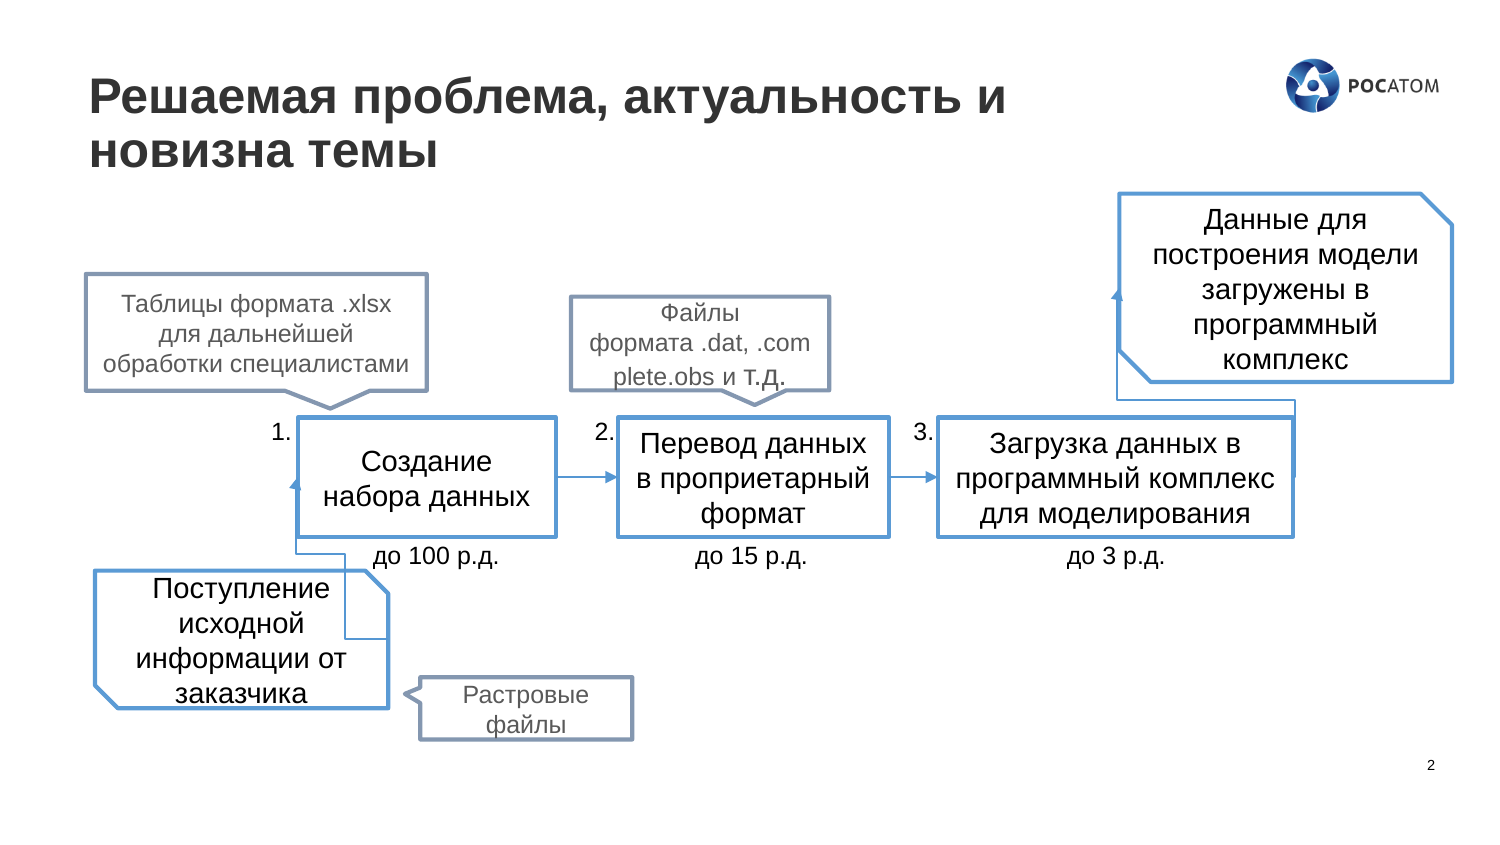

# Решаемая проблема, актуальность и новизна темы
Данные для построения модели загружены в программный комплекс
Таблицы формата .xlsx для дальнейшей обработки специалистами
Файлы формата .dat, .complete.obs и т.д.
1.
2.
3.
Создание набора данных
Загрузка данных в программный комплекс для моделирования
Перевод данных в проприетарный формат
до 15 р.д.
до 3 р.д.
до 100 р.д.
Поступление исходной информации от заказчика
Растровые файлы